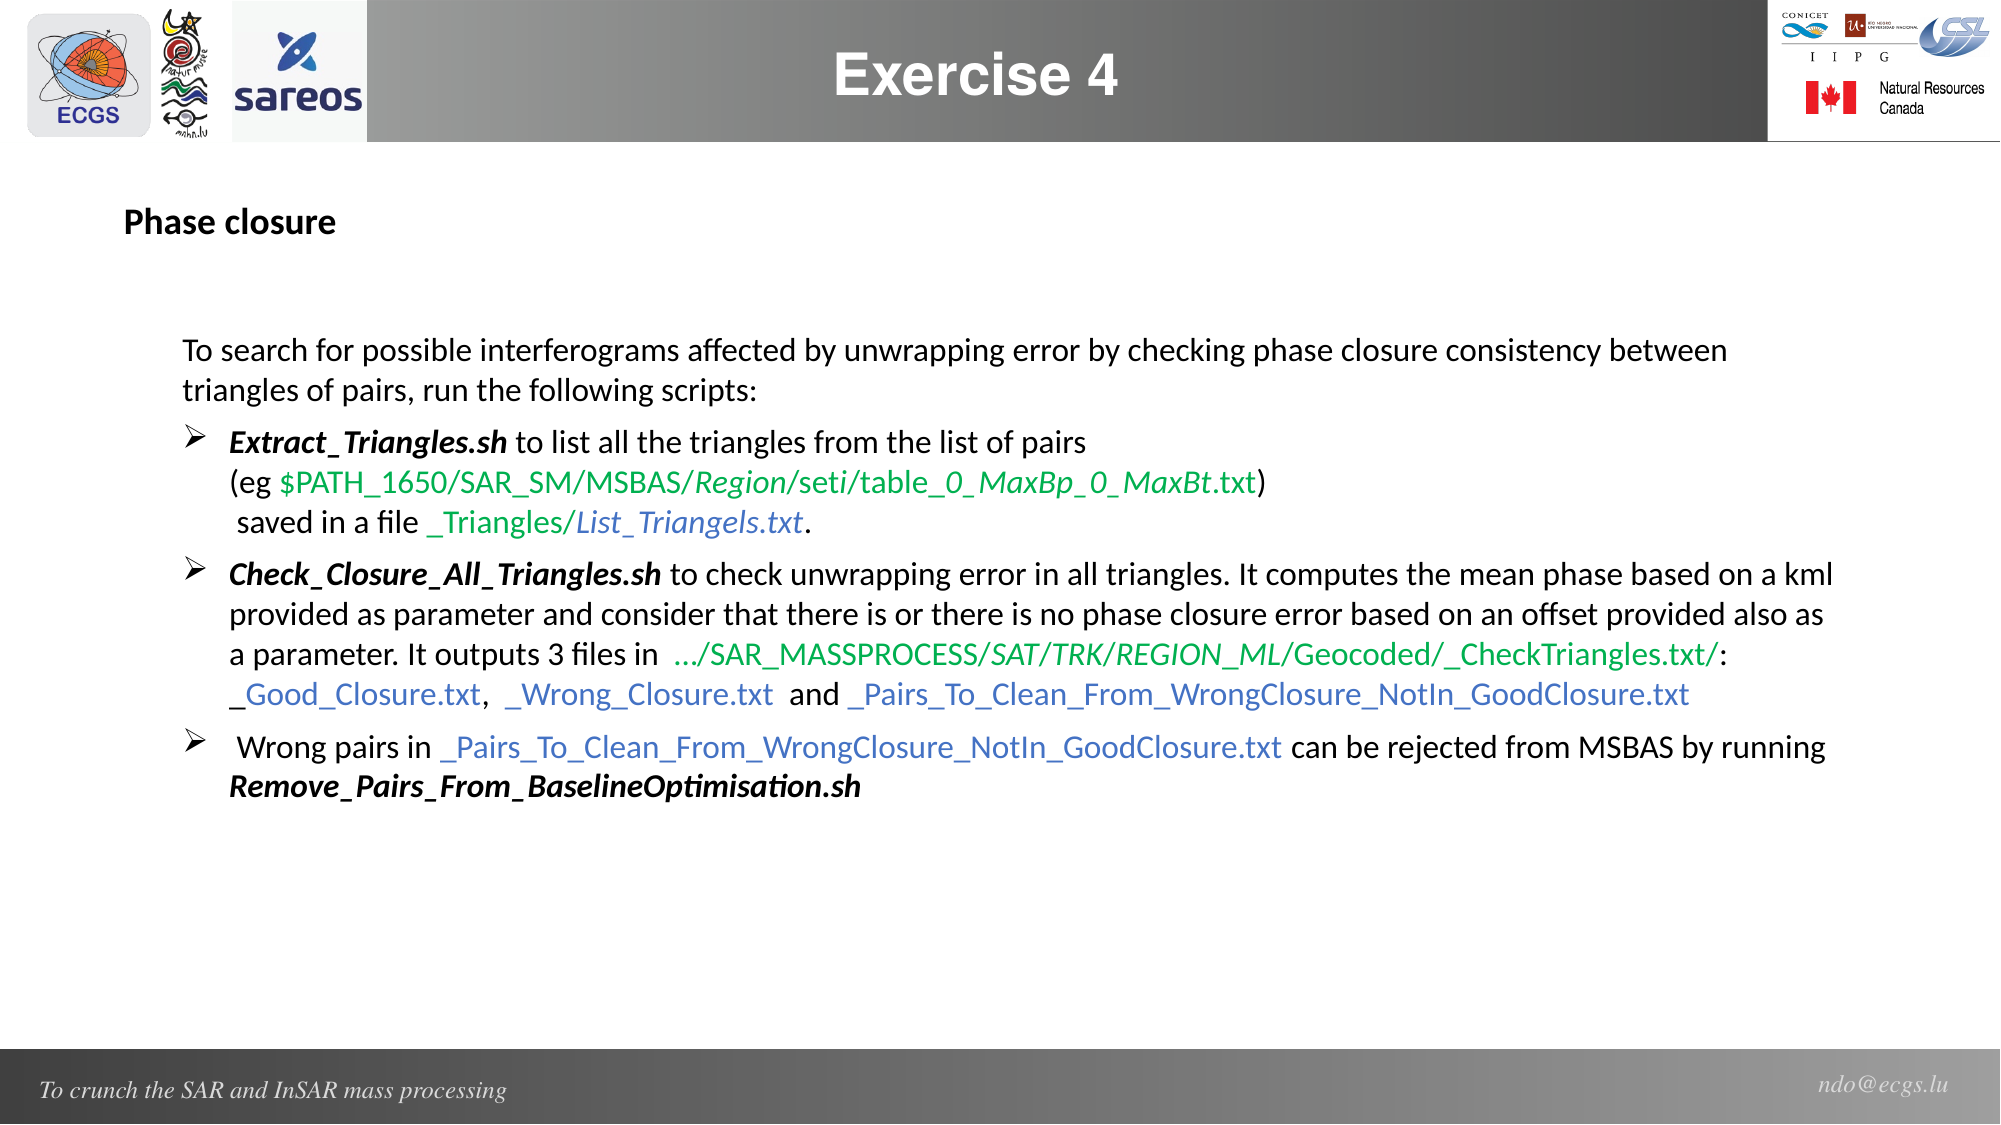

Exercise 4
Phase closure
To search for possible interferograms affected by unwrapping error by checking phase closure consistency between triangles of pairs, run the following scripts:
Extract_Triangles.sh to list all the triangles from the list of pairs
(eg $PATH_1650/SAR_SM/MSBAS/Region/seti/table_0_MaxBp_0_MaxBt.txt)
 saved in a file _Triangles/List_Triangels.txt.
Check_Closure_All_Triangles.sh to check unwrapping error in all triangles. It computes the mean phase based on a kml provided as parameter and consider that there is or there is no phase closure error based on an offset provided also as a parameter. It outputs 3 files in  …/SAR_MASSPROCESS/SAT/TRK/REGION_ML/Geocoded/_CheckTriangles.txt/:
_Good_Closure.txt,  _Wrong_Closure.txt  and _Pairs_To_Clean_From_WrongClosure_NotIn_GoodClosure.txt
 Wrong pairs in _Pairs_To_Clean_From_WrongClosure_NotIn_GoodClosure.txt can be rejected from MSBAS by running
Remove_Pairs_From_BaselineOptimisation.sh